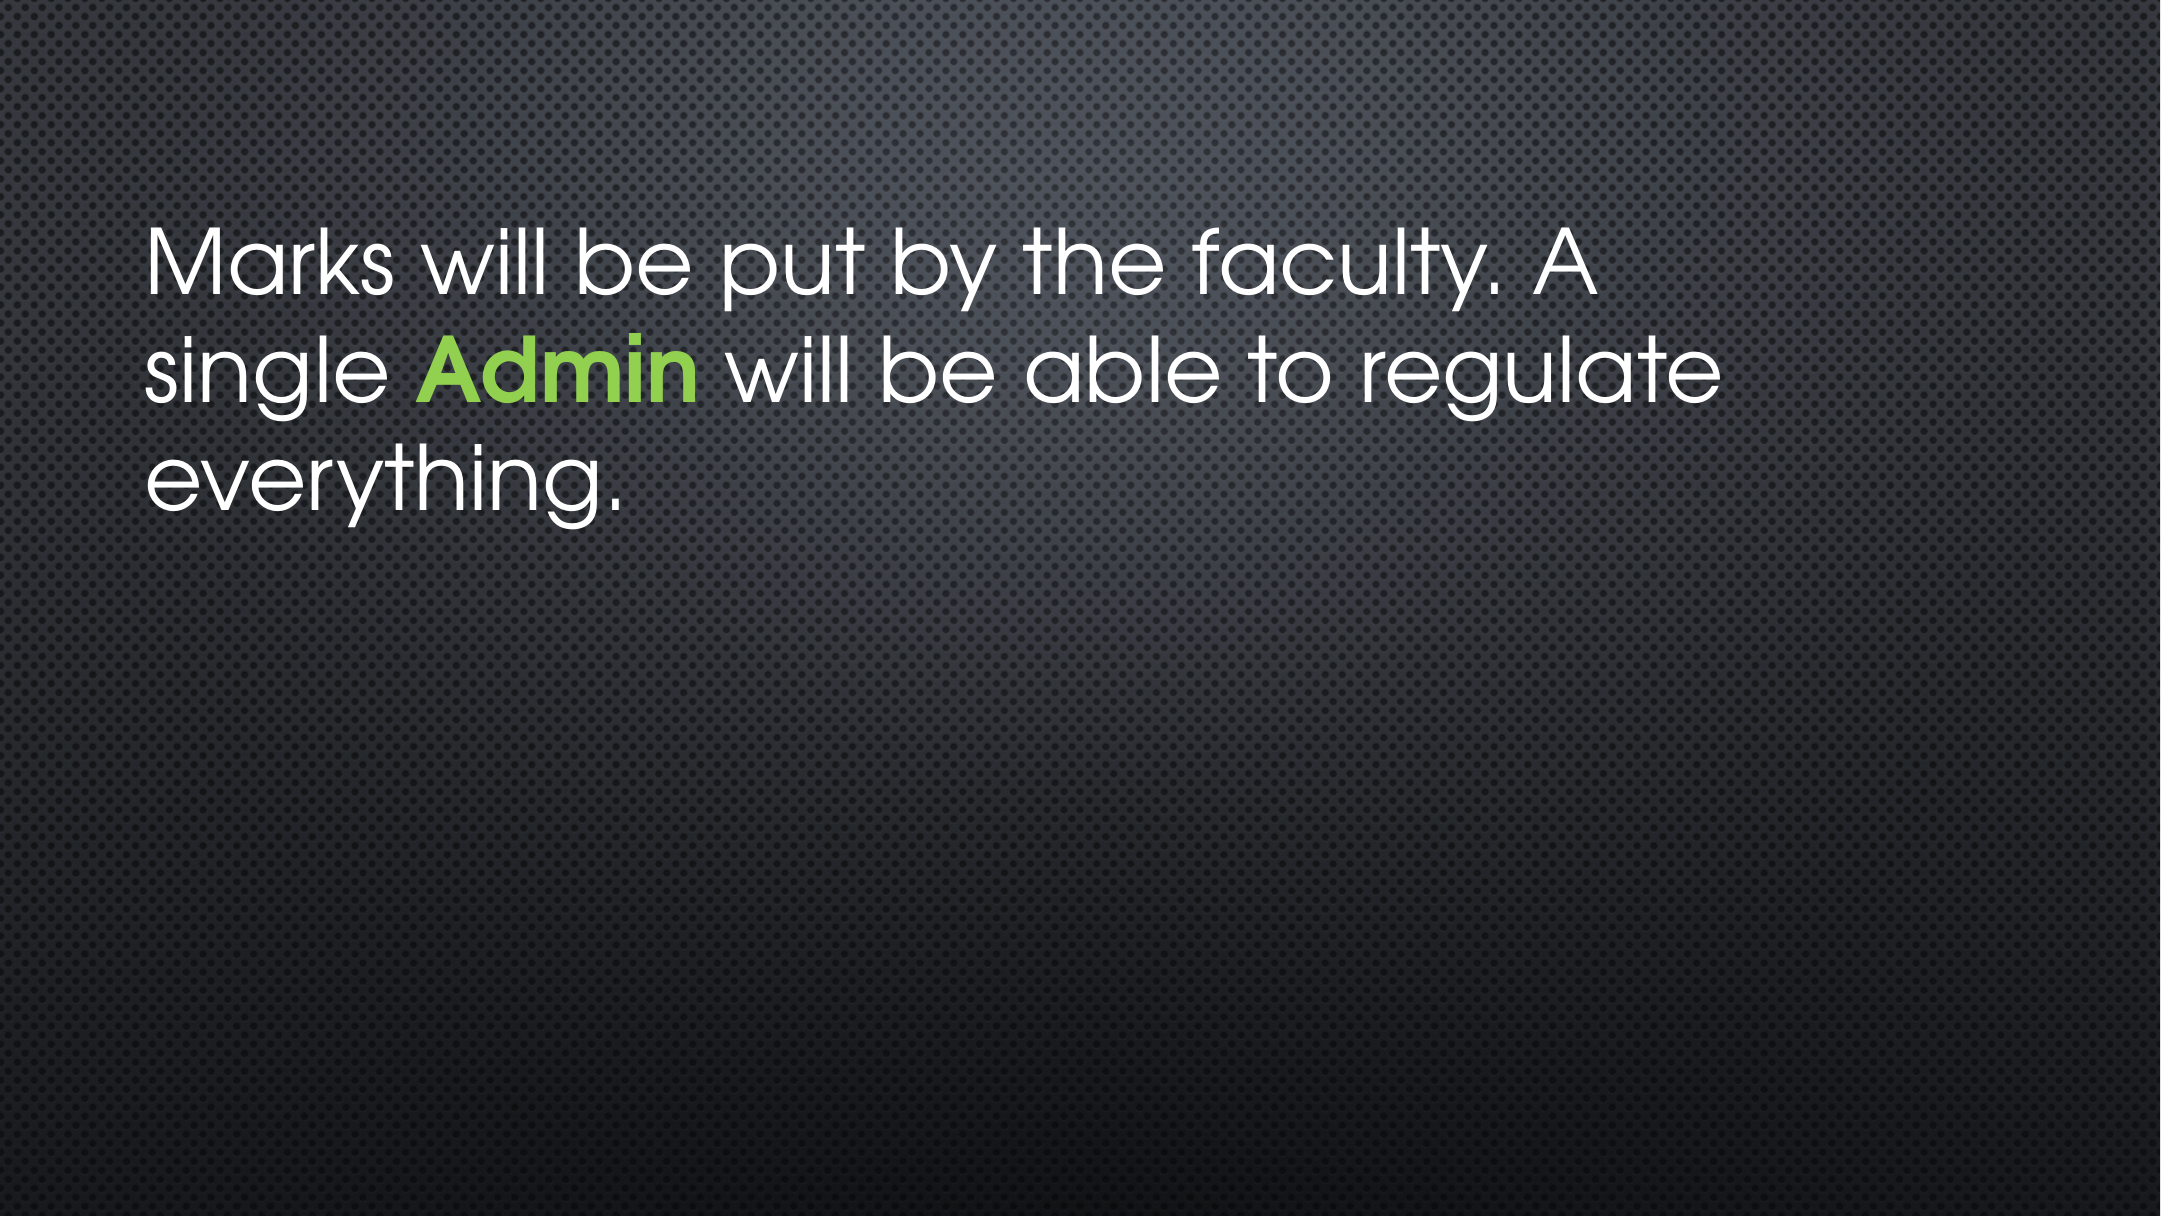

Marks will be put by the faculty. A single Admin will be able to regulate everything.